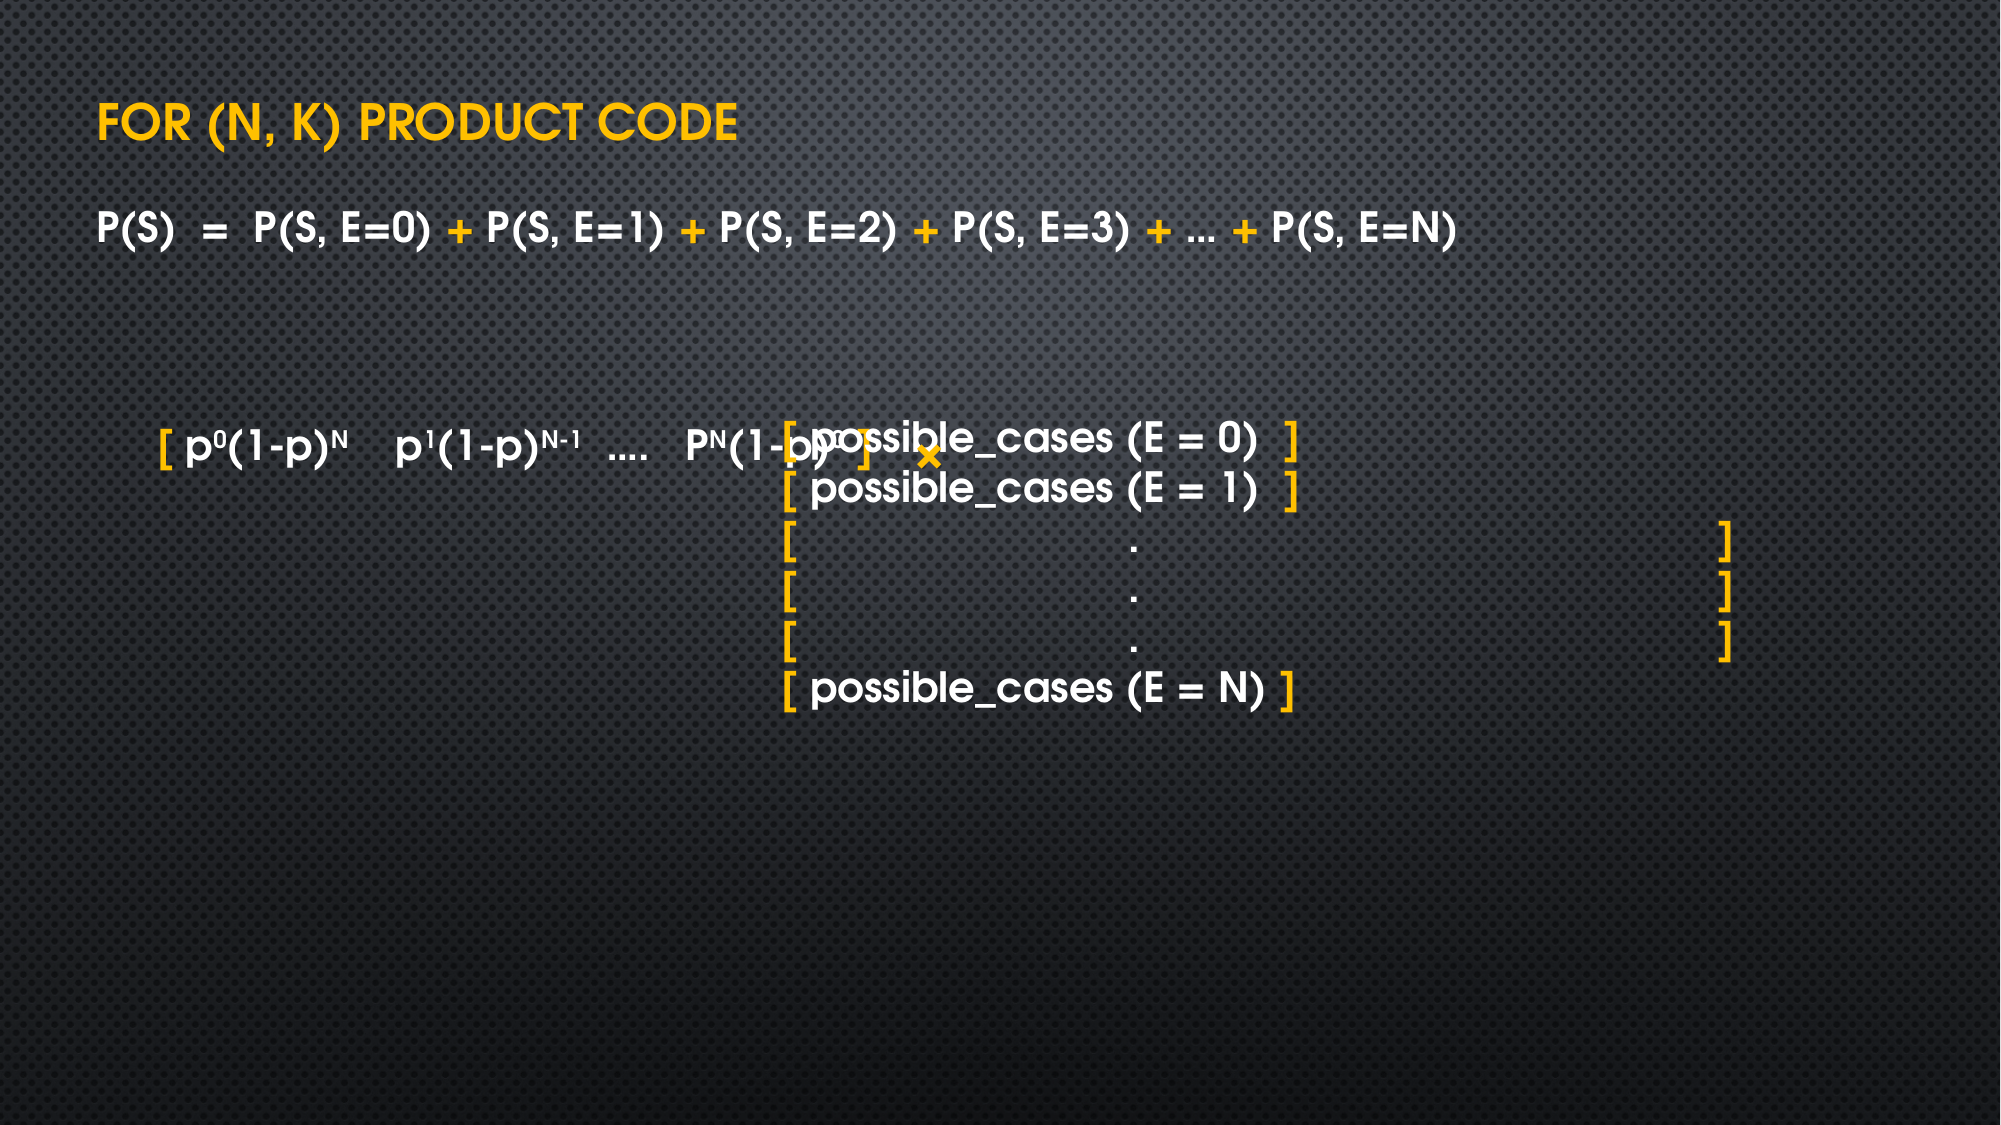

FOR (N, K) PRODUCT CODE

P(S)  =  P(S, E=0) + P(S, E=1) + P(S, E=2) + P(S, E=3) + … + P(S, E=N)
[ possible_cases (E = 0)  ]
[ possible_cases (E = 1)  ]
[		    . 				   ]
[		    .				   ]
[		    .				   ]
[ possible_cases (E = N) ]
[ p0(1-p)N    p1(1-p)N-1  ….   PN(1-p)0 ]
×